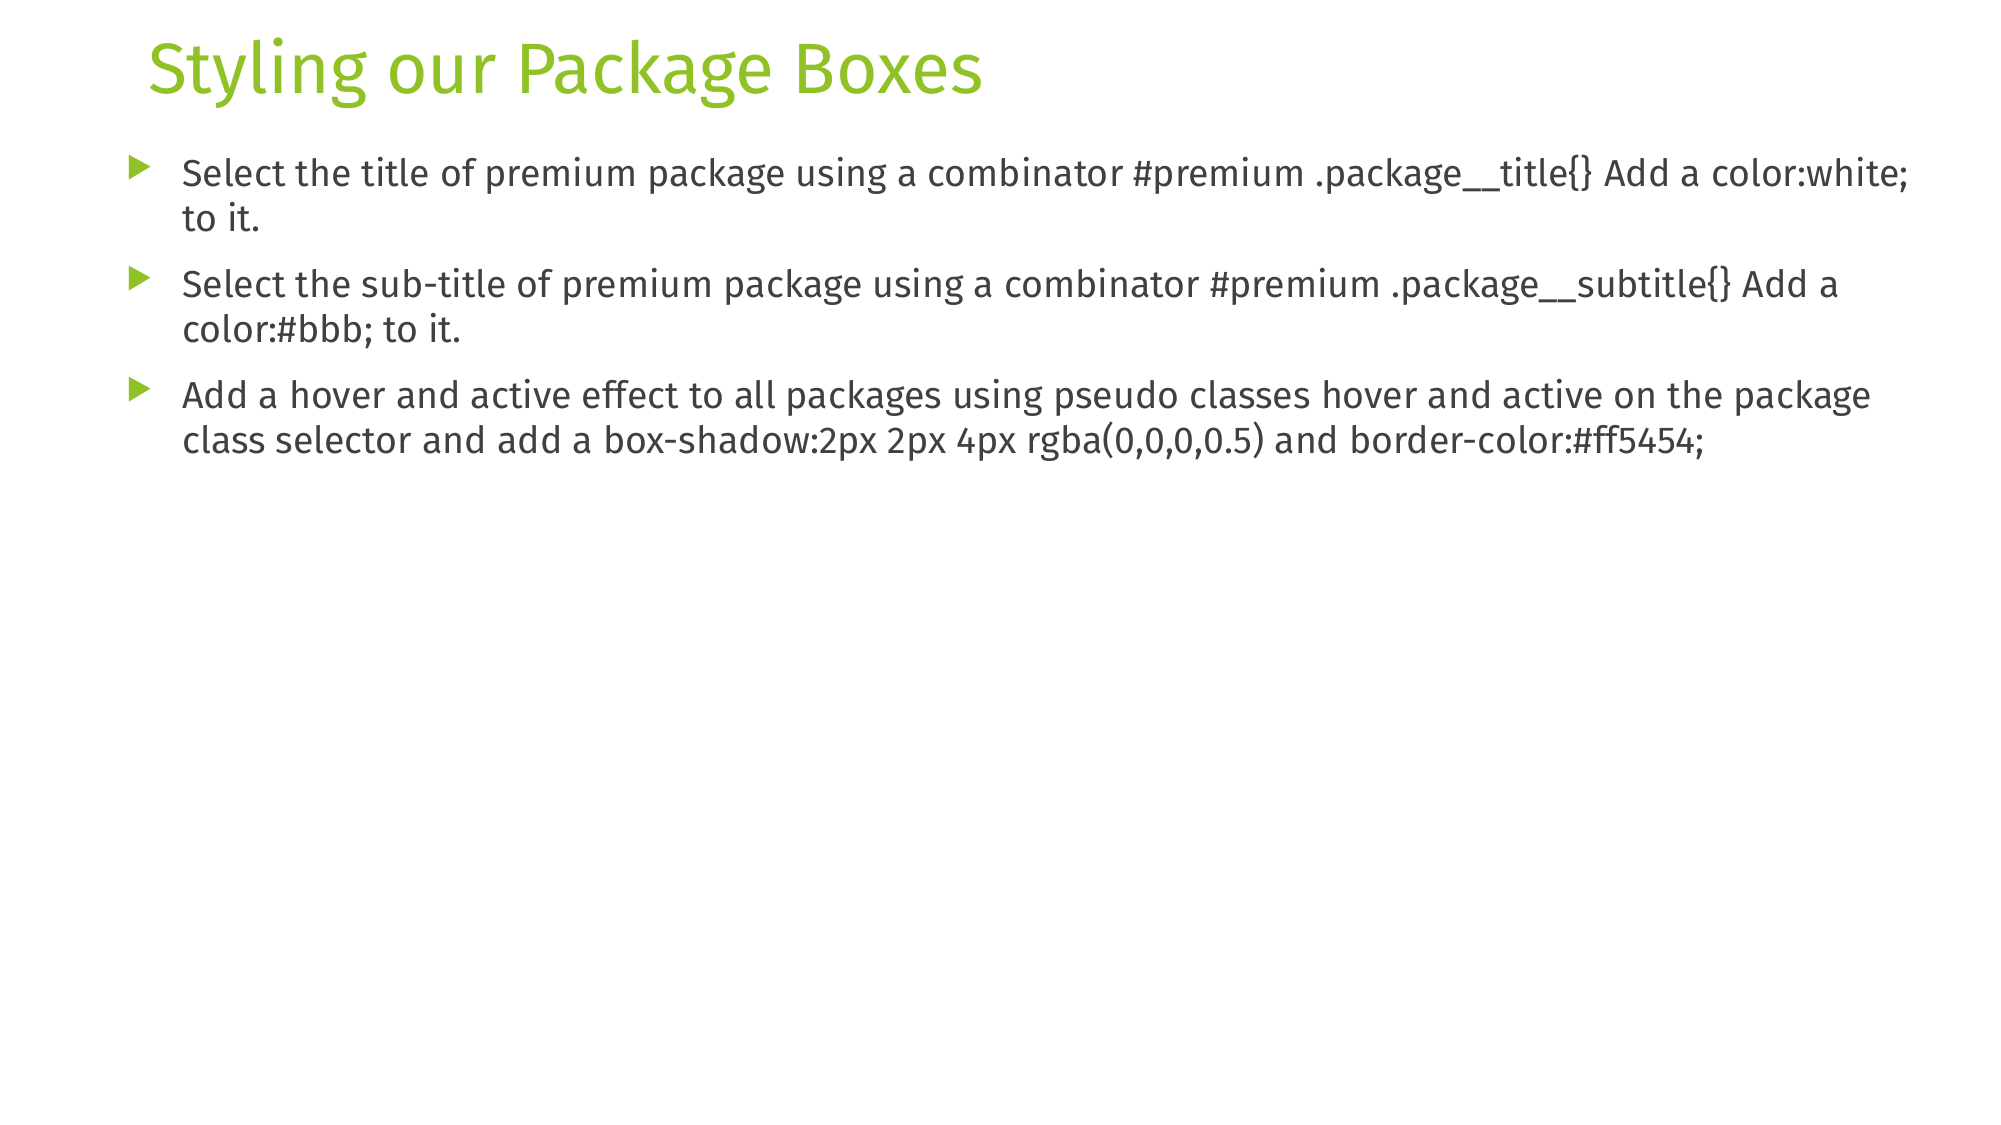

# Styling our Package Boxes
Select the title of premium package using a combinator #premium .package__title{} Add a color:white; to it.
Select the sub-title of premium package using a combinator #premium .package__subtitle{} Add a color:#bbb; to it.
Add a hover and active effect to all packages using pseudo classes hover and active on the package class selector and add a box-shadow:2px 2px 4px rgba(0,0,0,0.5) and border-color:#ff5454;